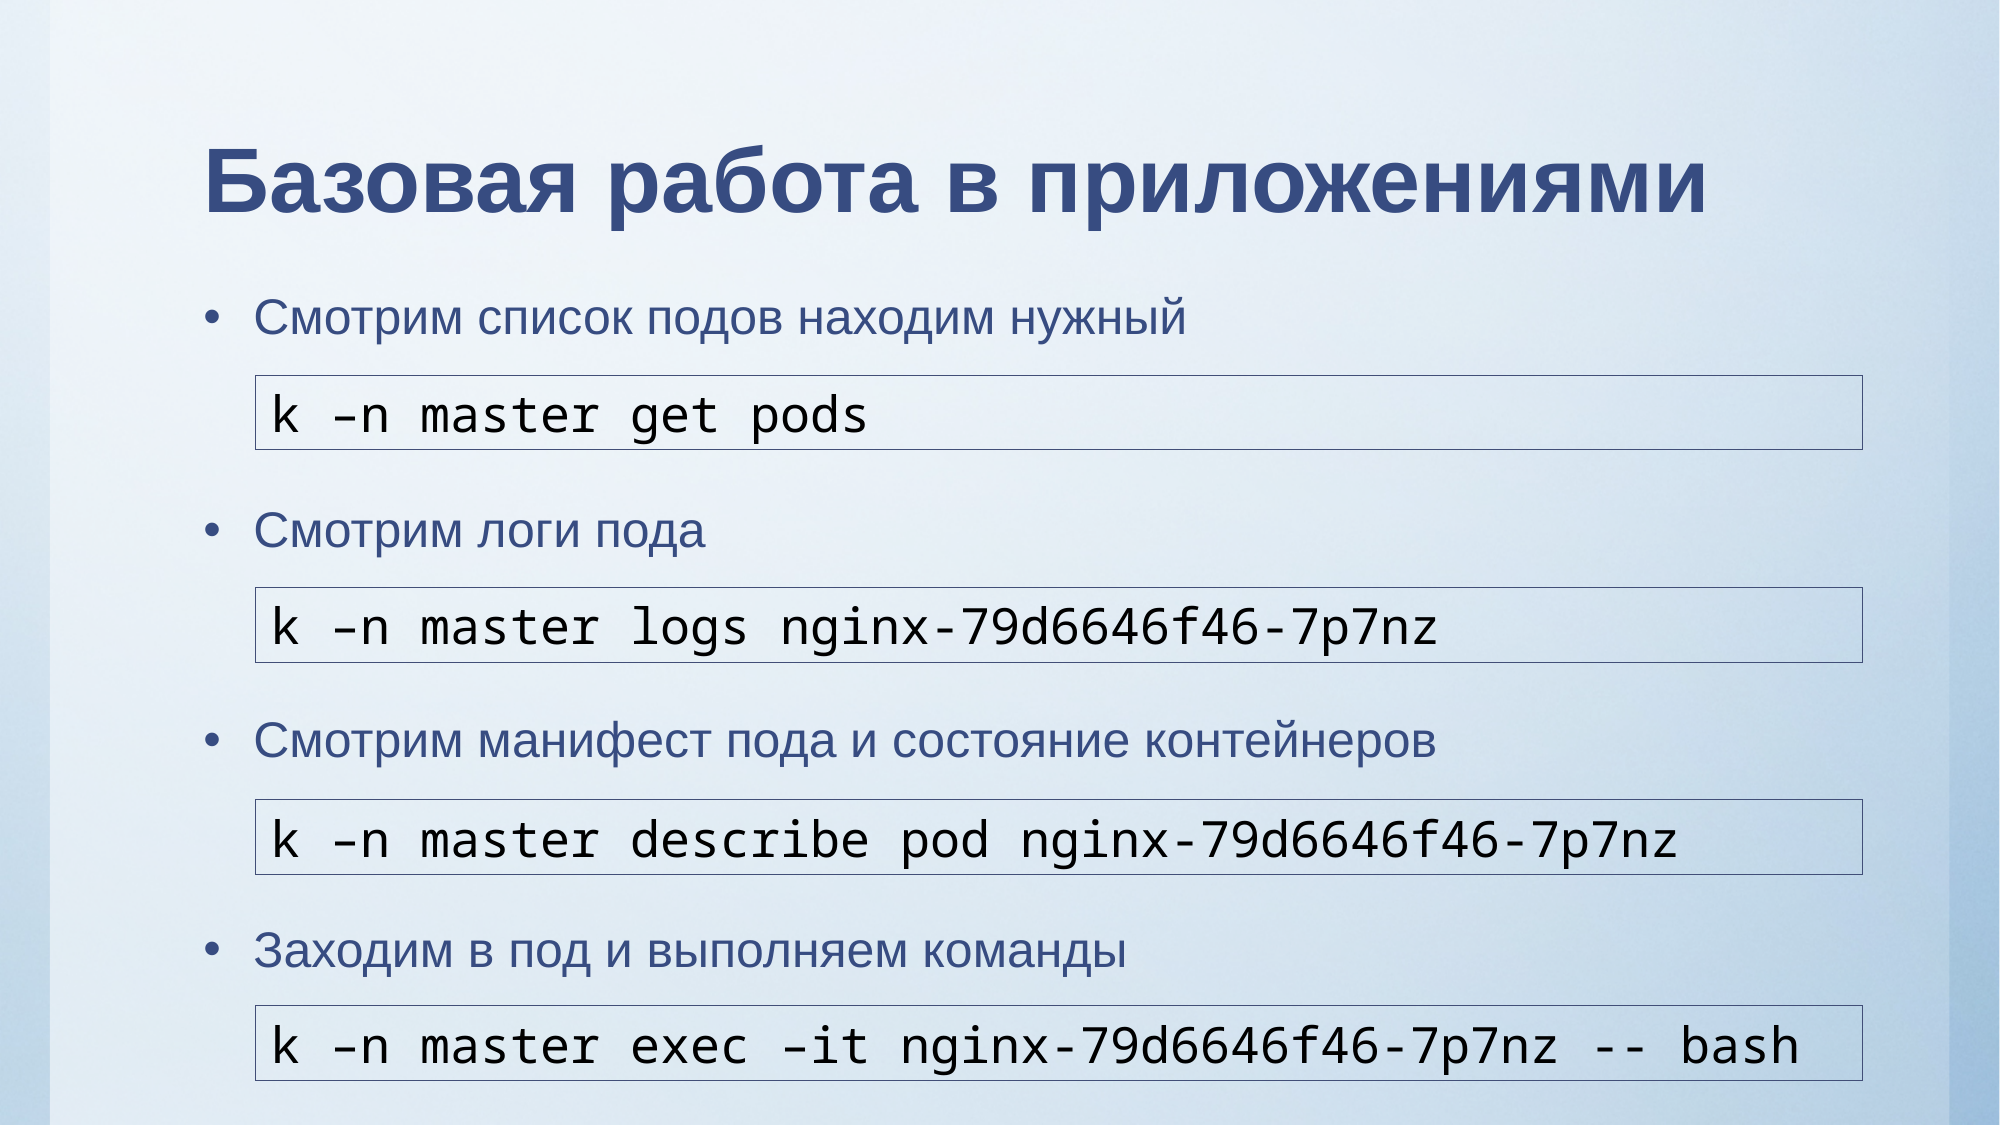

# Базовая работа в приложениями
Смотрим список подов находим нужный
Смотрим логи пода
Смотрим манифест пода и состояние контейнеров
Заходим в под и выполняем команды
k –n master get pods
k –n master logs nginx-79d6646f46-7p7nz
k –n master describe pod nginx-79d6646f46-7p7nz
k –n master exec –it nginx-79d6646f46-7p7nz -- bash